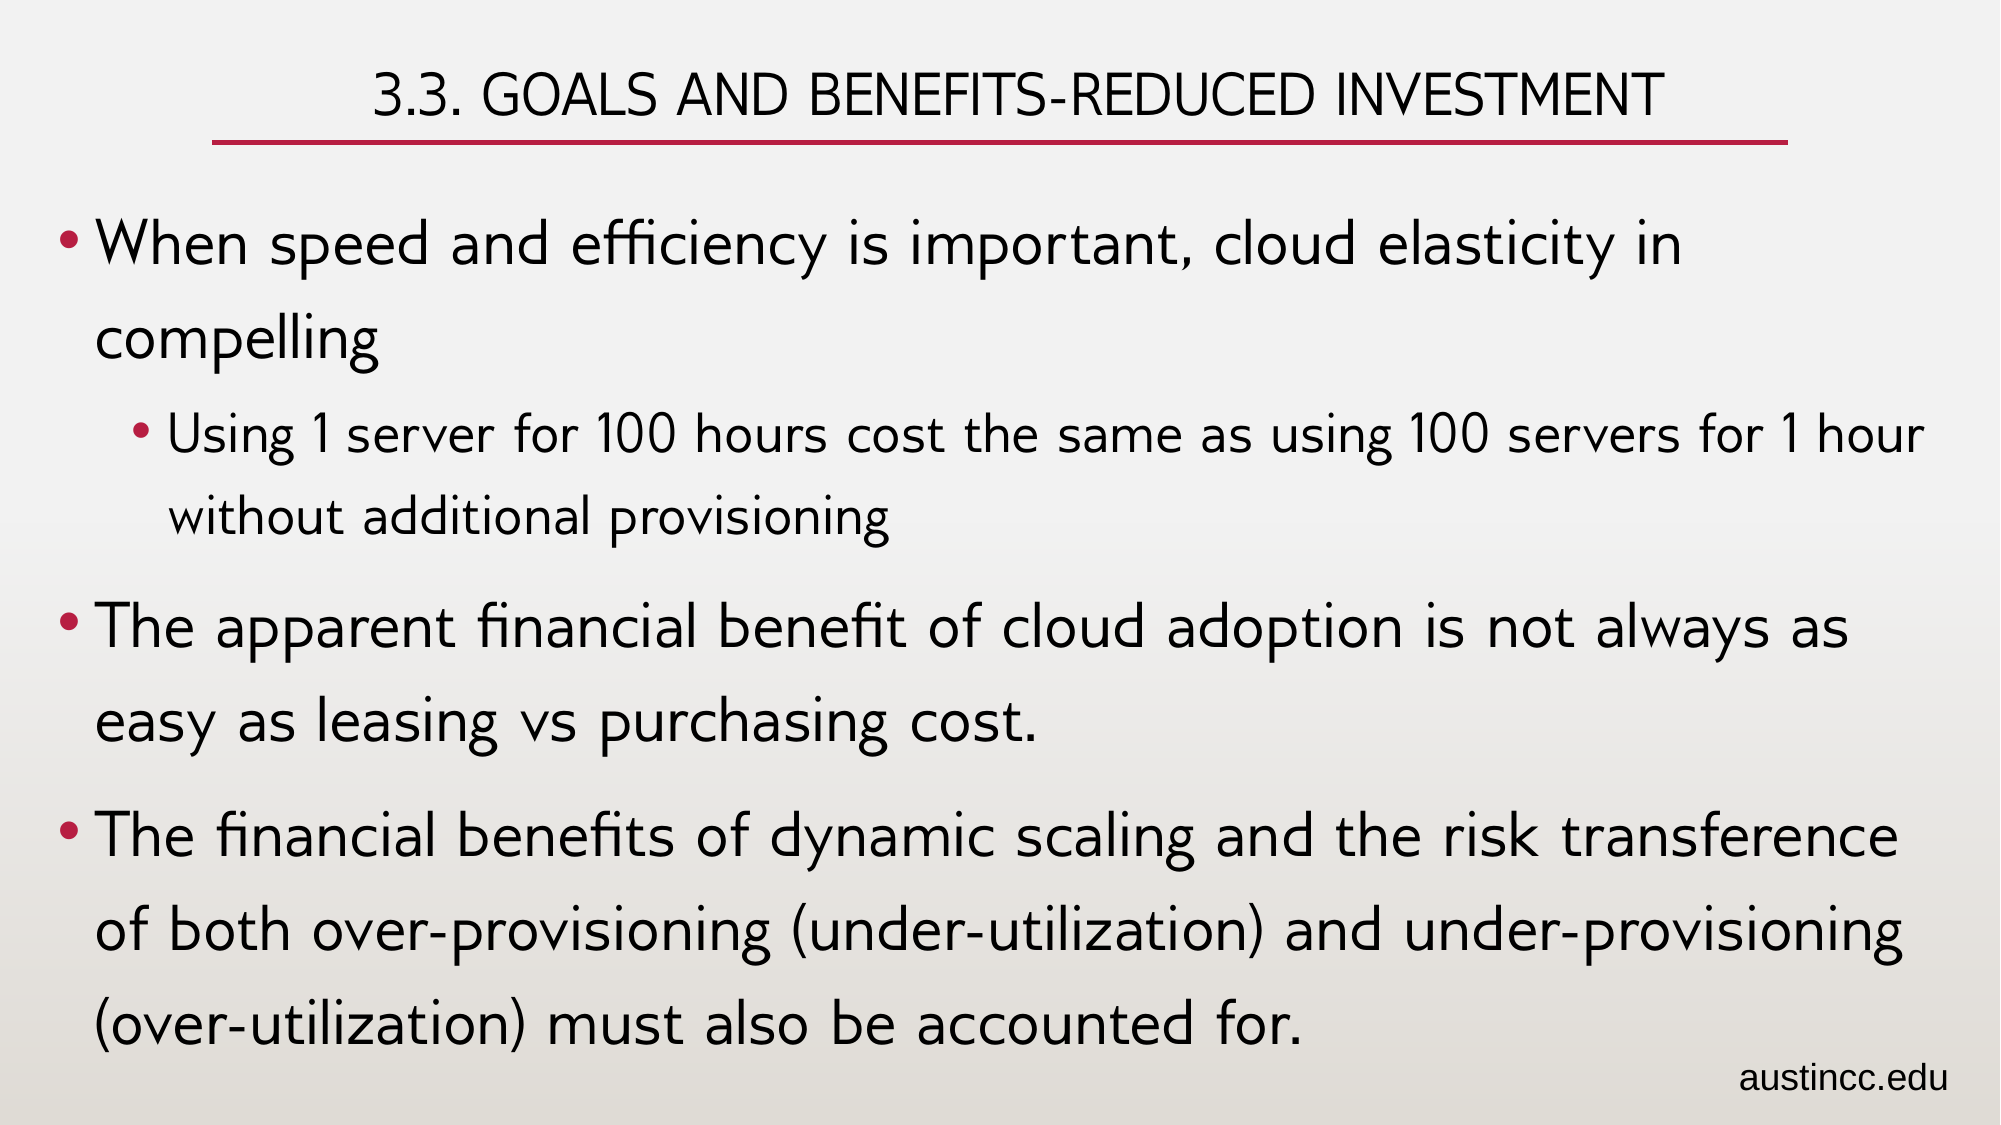

# 3.3. Goals and benefits-Reduced Investment
When speed and efficiency is important, cloud elasticity in compelling
Using 1 server for 100 hours cost the same as using 100 servers for 1 hour without additional provisioning
The apparent financial benefit of cloud adoption is not always as easy as leasing vs purchasing cost.
The financial benefits of dynamic scaling and the risk transference of both over-provisioning (under-utilization) and under-provisioning (over-utilization) must also be accounted for.